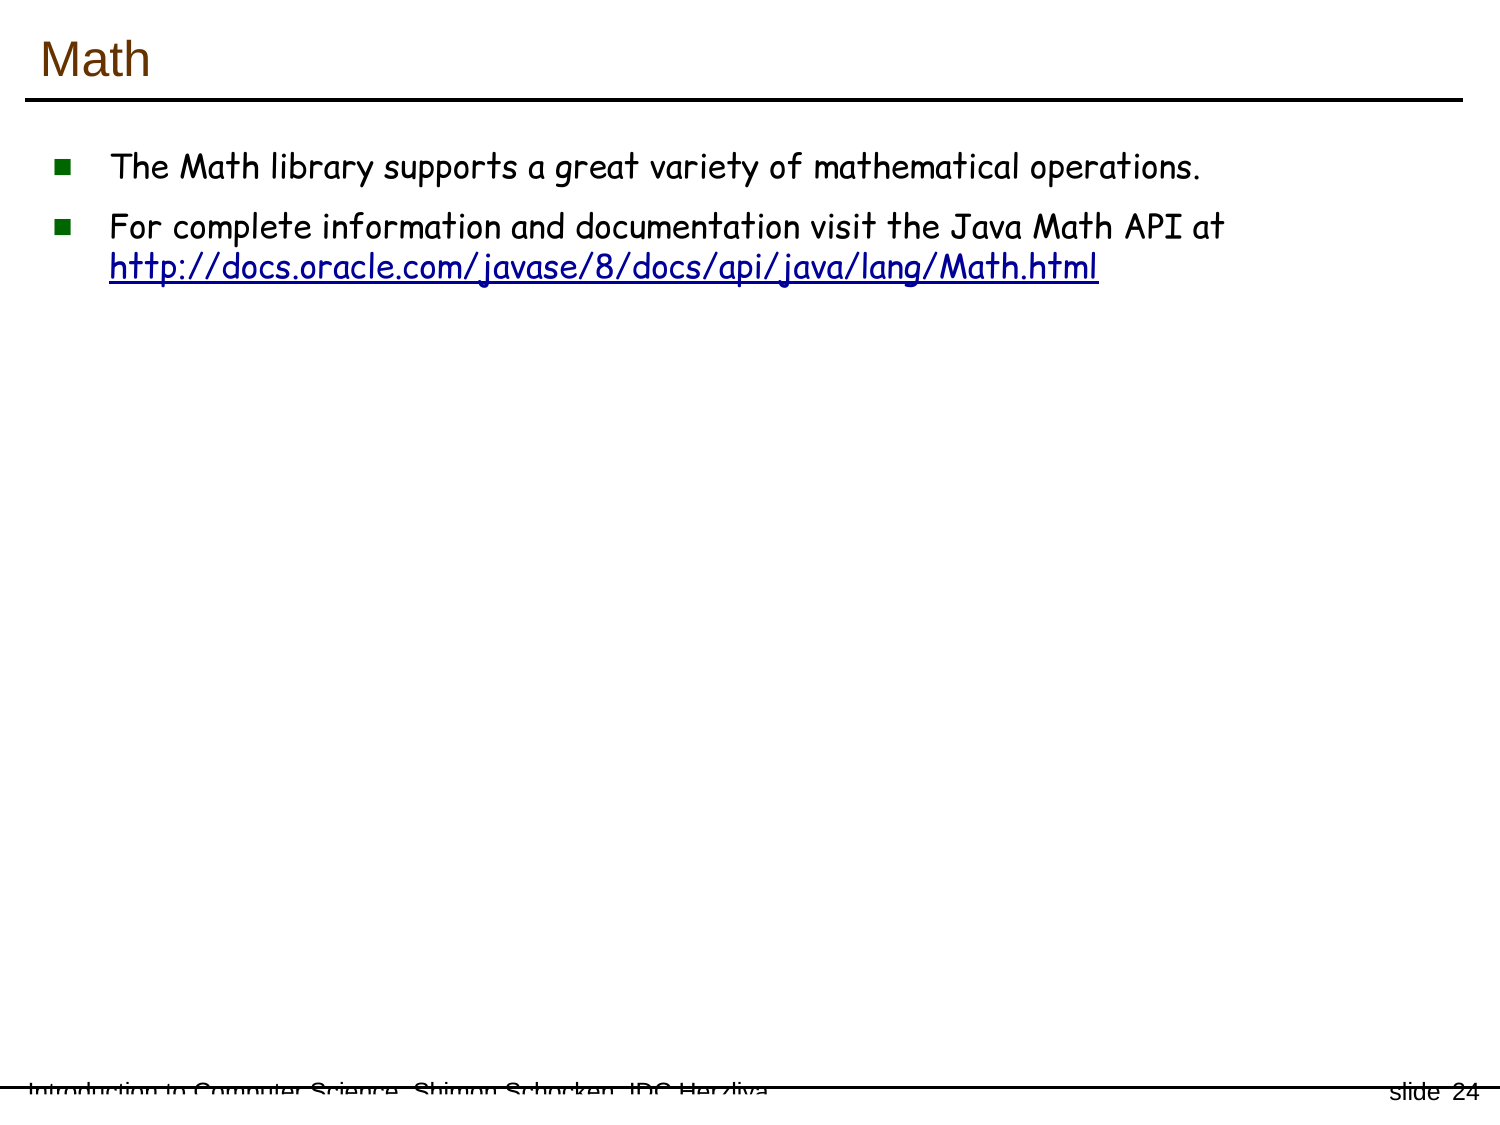

Math
The Math library supports a great variety of mathematical operations.
For complete information and documentation visit the Java Math API at http://docs.oracle.com/javase/8/docs/api/java/lang/Math.html